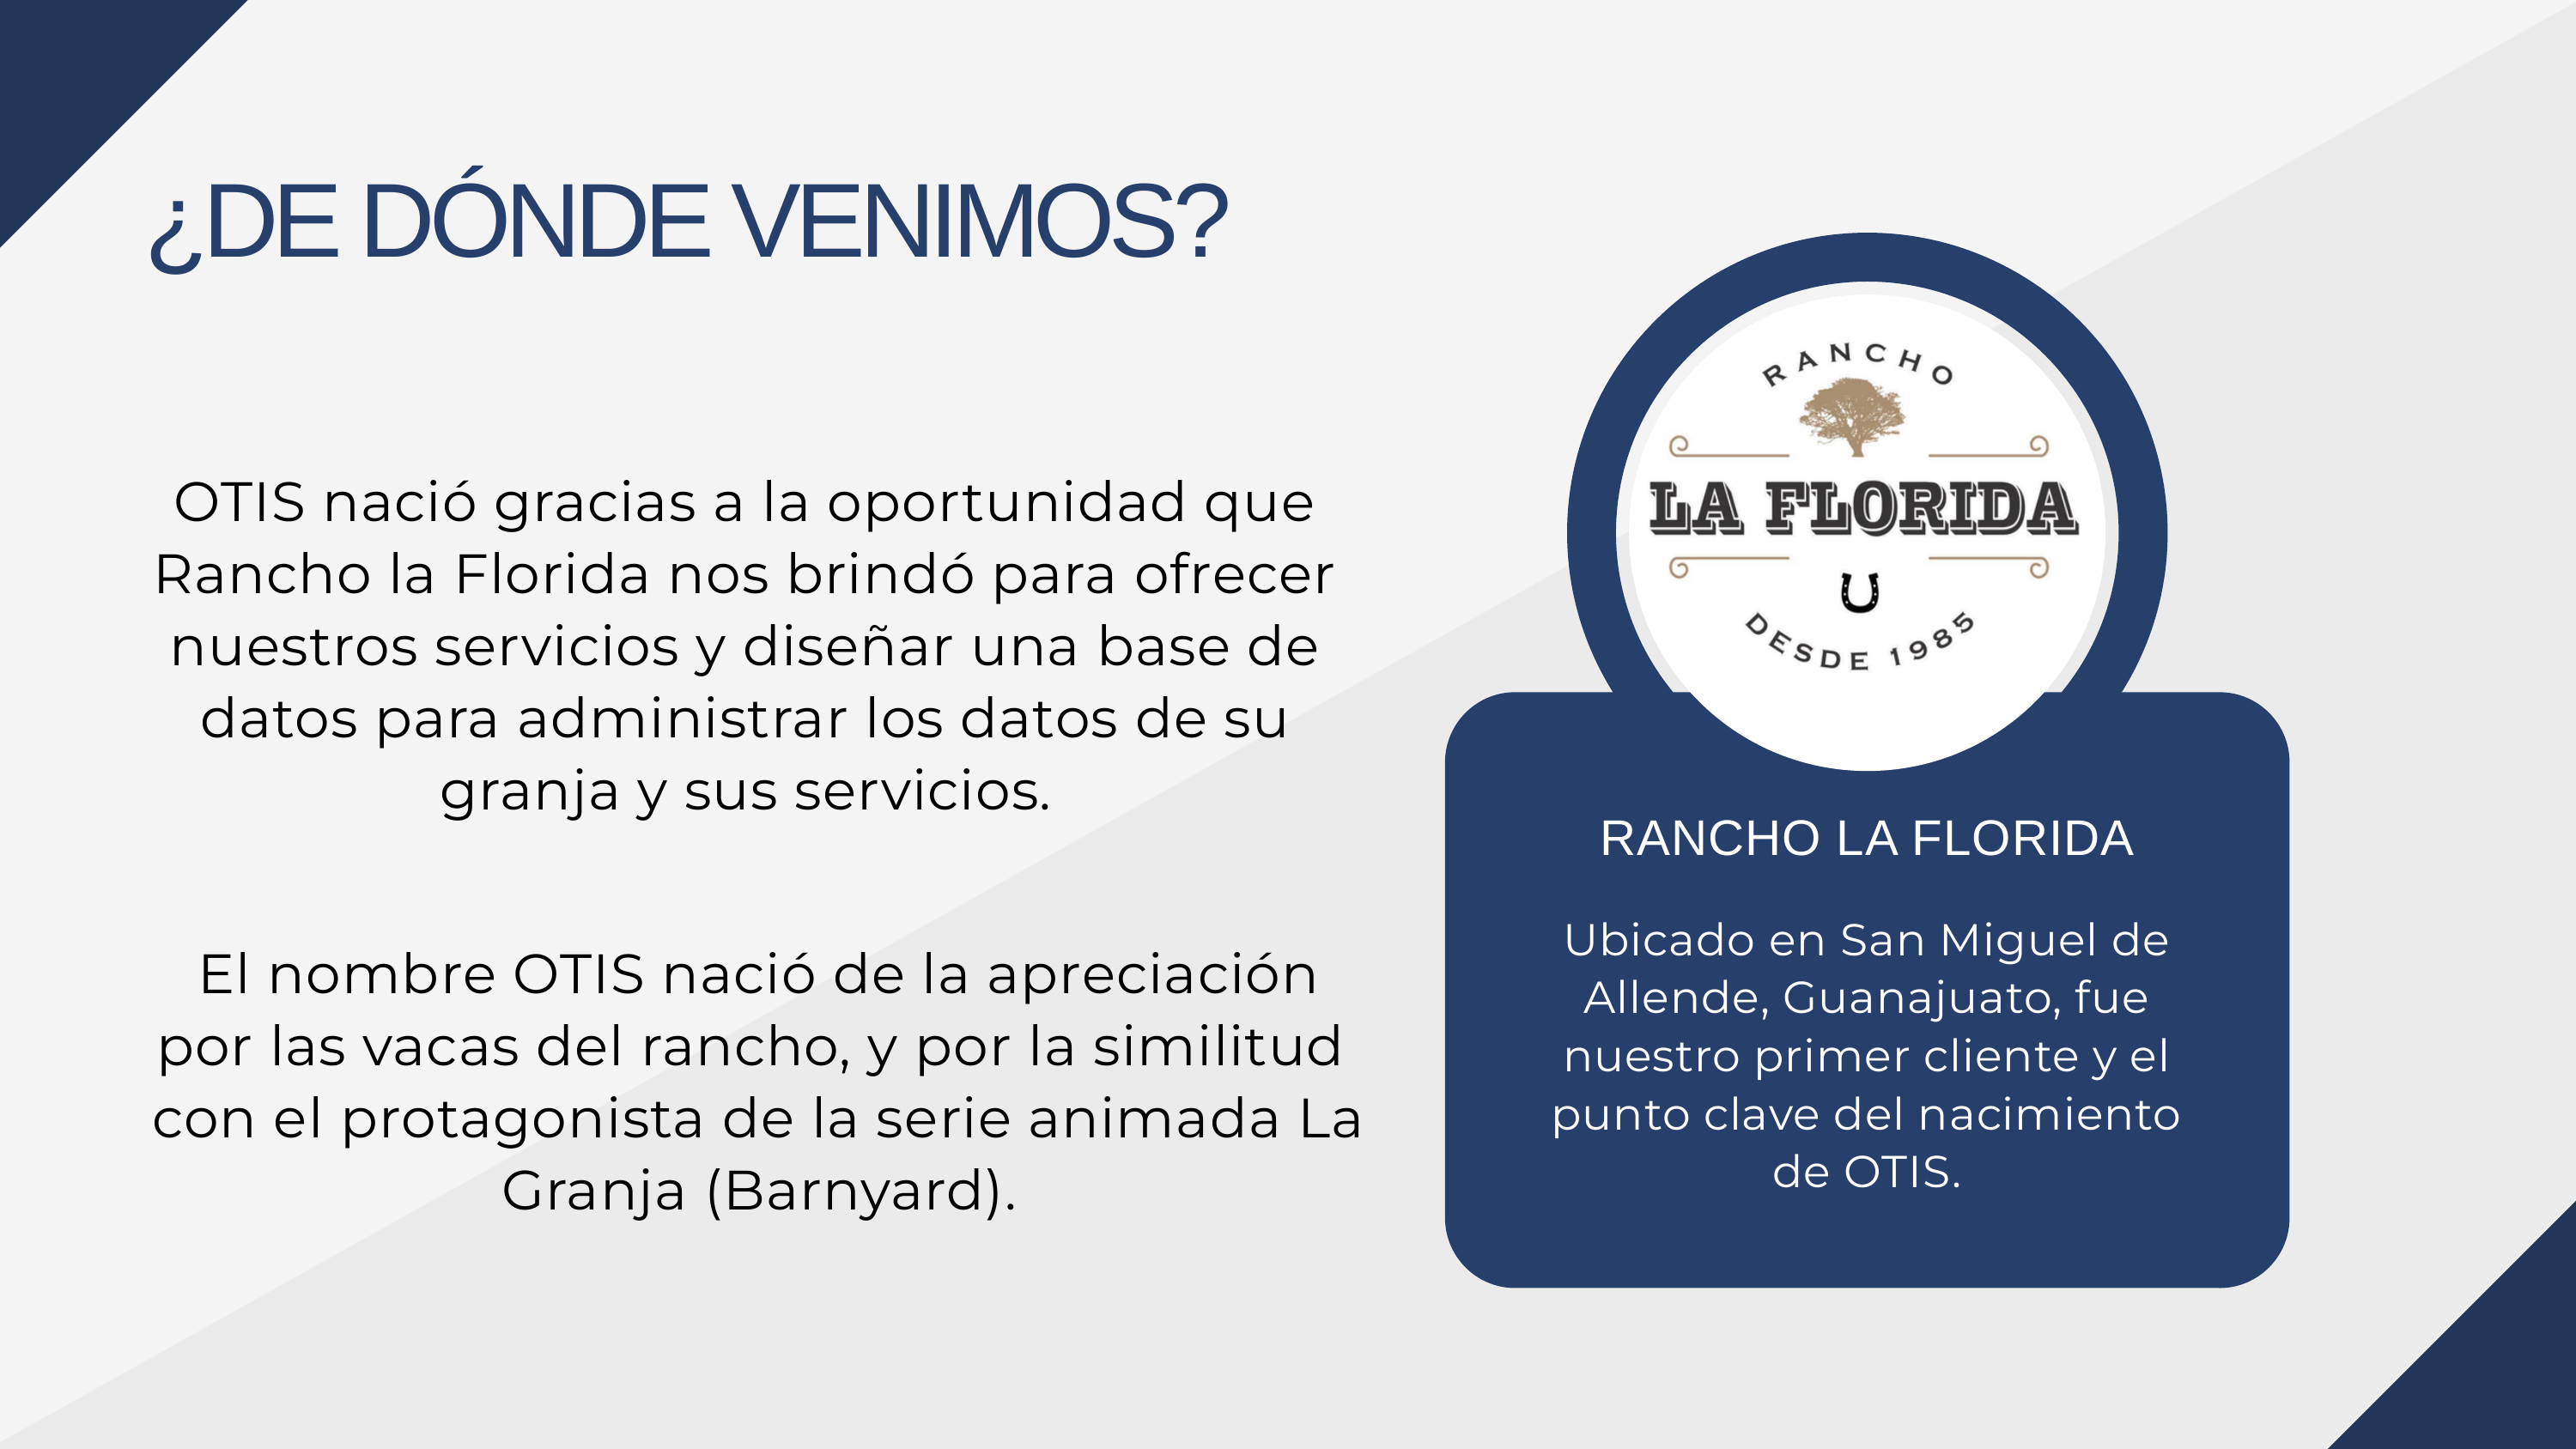

¿DE DÓNDE VENIMOS?

OTIS nació gracias a la oportunidad que Rancho la Florida nos brindó para ofrecer nuestros servicios y diseñar una base de datos para administrar los datos de su granja y sus servicios.

RANCHO LA FLORIDA
Ubicado en San Miguel de Allende, Guanajuato, fue nuestro primer cliente y el punto clave del nacimiento de OTIS.
El nombre OTIS nació de la apreciación por las vacas del rancho, y por la similitud  con el protagonista de la serie animada La Granja (Barnyard).